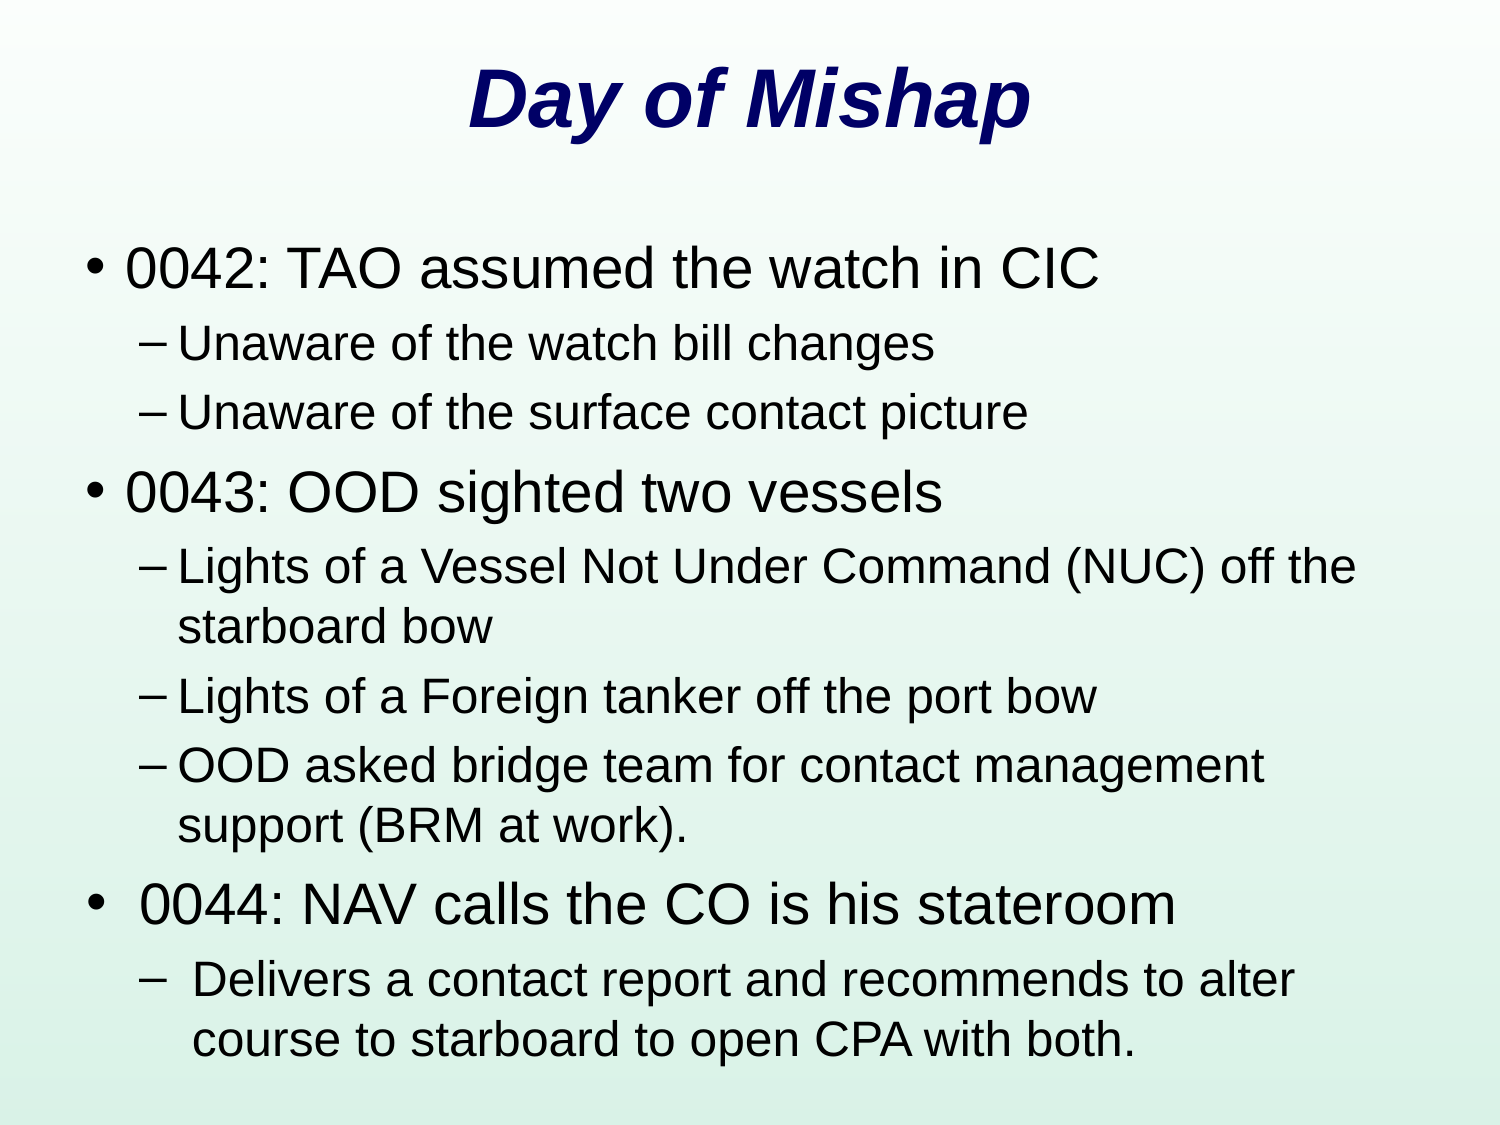

# Day of Mishap
0042: TAO assumed the watch in CIC
Unaware of the watch bill changes
Unaware of the surface contact picture
0043: OOD sighted two vessels
Lights of a Vessel Not Under Command (NUC) off the starboard bow
Lights of a Foreign tanker off the port bow
OOD asked bridge team for contact management support (BRM at work).
0044: NAV calls the CO is his stateroom
Delivers a contact report and recommends to alter course to starboard to open CPA with both.